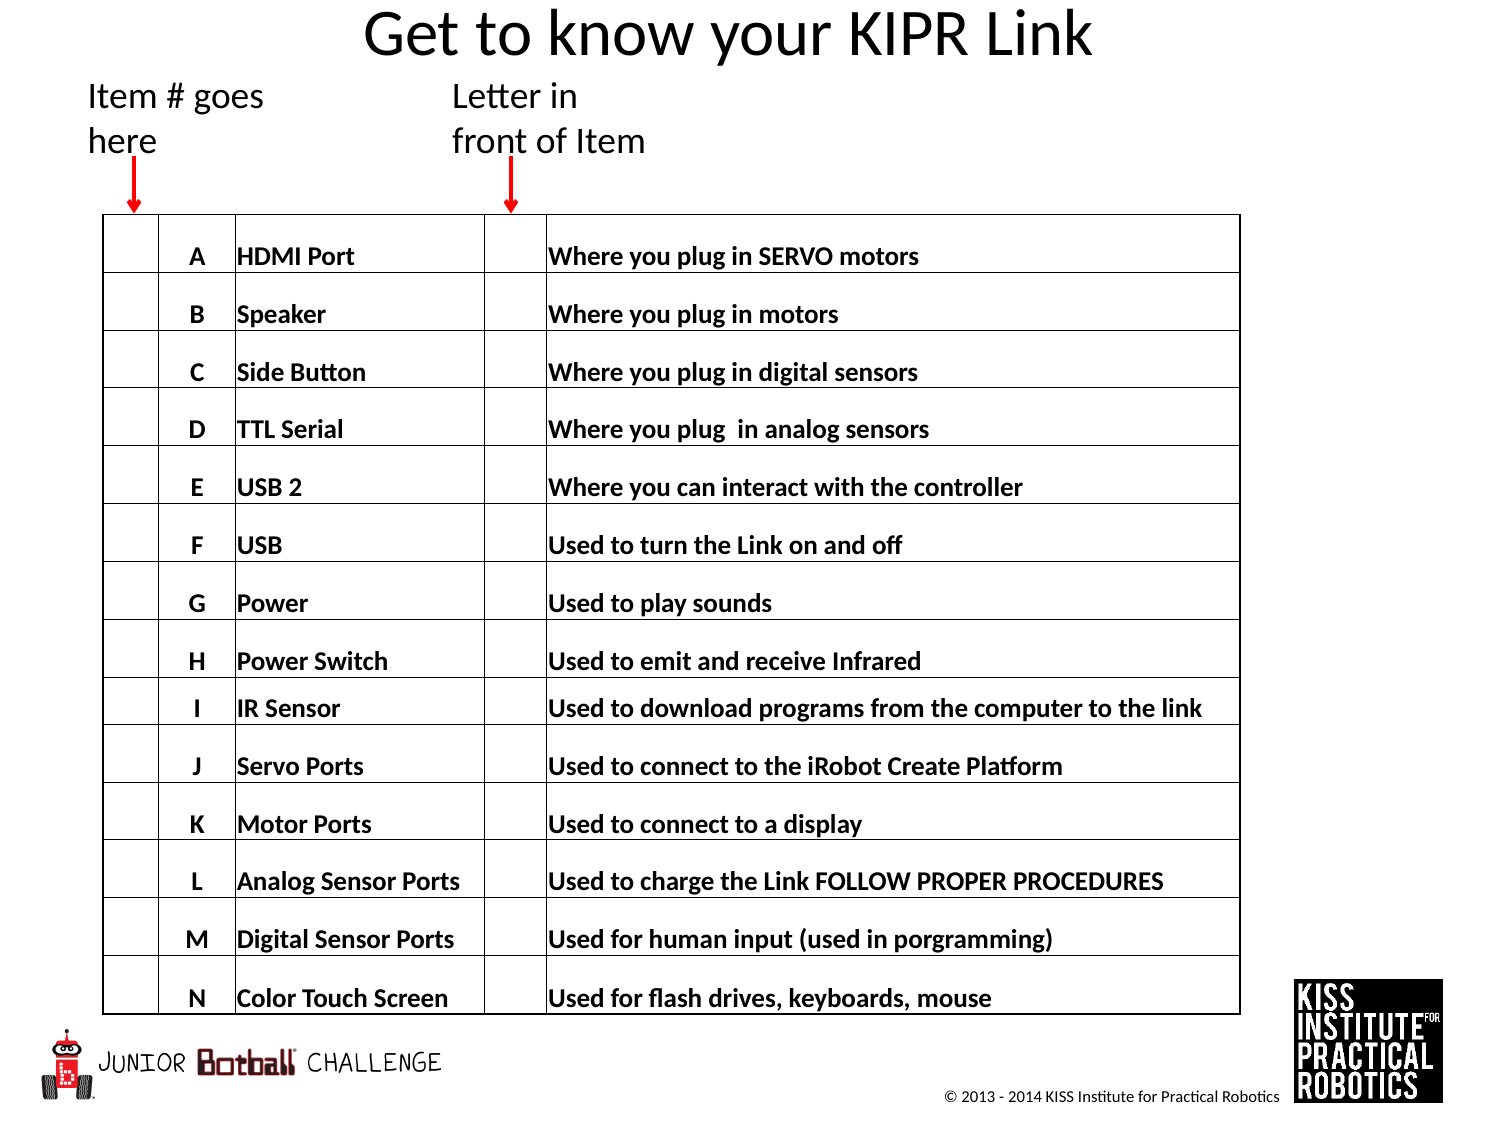

Get to know your KIPR Link
Item # goes here
Letter in front of Item
|  | A | HDMI Port |  | Where you plug in SERVO motors |
| --- | --- | --- | --- | --- |
|  | B | Speaker |  | Where you plug in motors |
|  | C | Side Button |  | Where you plug in digital sensors |
|  | D | TTL Serial |  | Where you plug in analog sensors |
|  | E | USB 2 |  | Where you can interact with the controller |
|  | F | USB |  | Used to turn the Link on and off |
|  | G | Power |  | Used to play sounds |
|  | H | Power Switch |  | Used to emit and receive Infrared |
|  | I | IR Sensor |  | Used to download programs from the computer to the link |
|  | J | Servo Ports |  | Used to connect to the iRobot Create Platform |
|  | K | Motor Ports |  | Used to connect to a display |
|  | L | Analog Sensor Ports |  | Used to charge the Link FOLLOW PROPER PROCEDURES |
|  | M | Digital Sensor Ports |  | Used for human input (used in porgramming) |
|  | N | Color Touch Screen |  | Used for flash drives, keyboards, mouse |